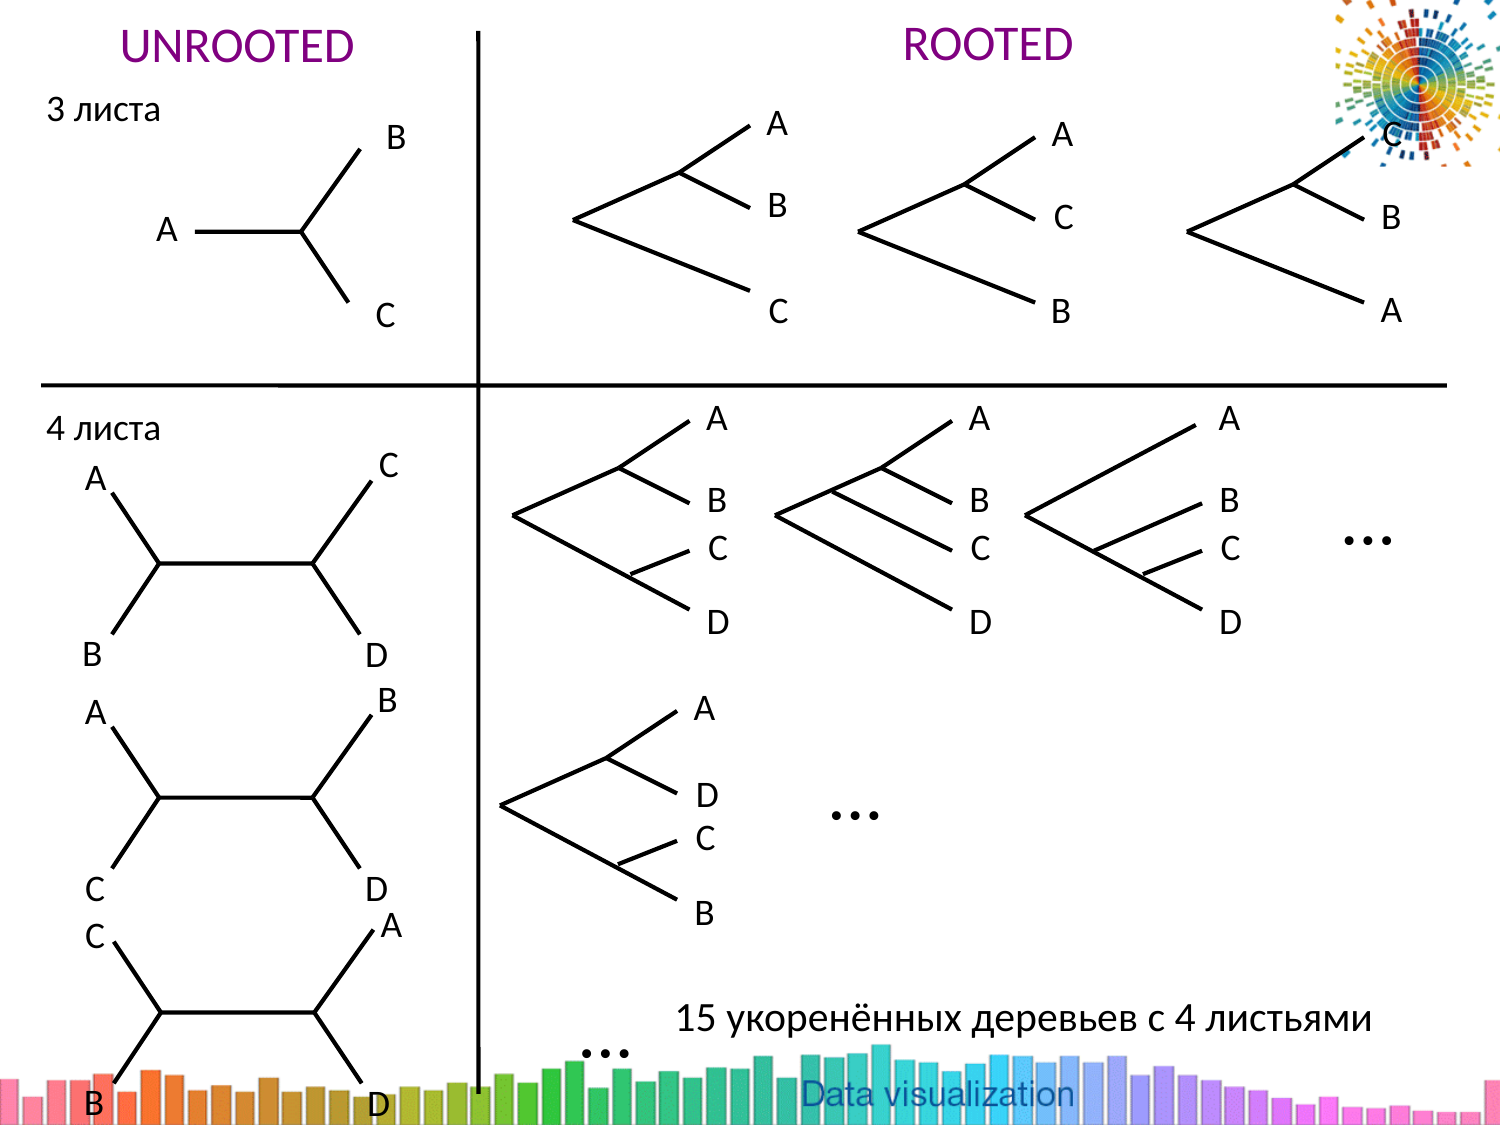

ROOTED
UNROOTED

3 листа
A
A
C
B

B

B
C
A

A
C
B
C

A
A
A
4 листа

C
A
...

B

B
B

C

C

C

D
D
D
B
D
B
A
A

...

D

C

C
D
B
A
C

...
 15 укоренённых деревьев с 4 листьями

B
D